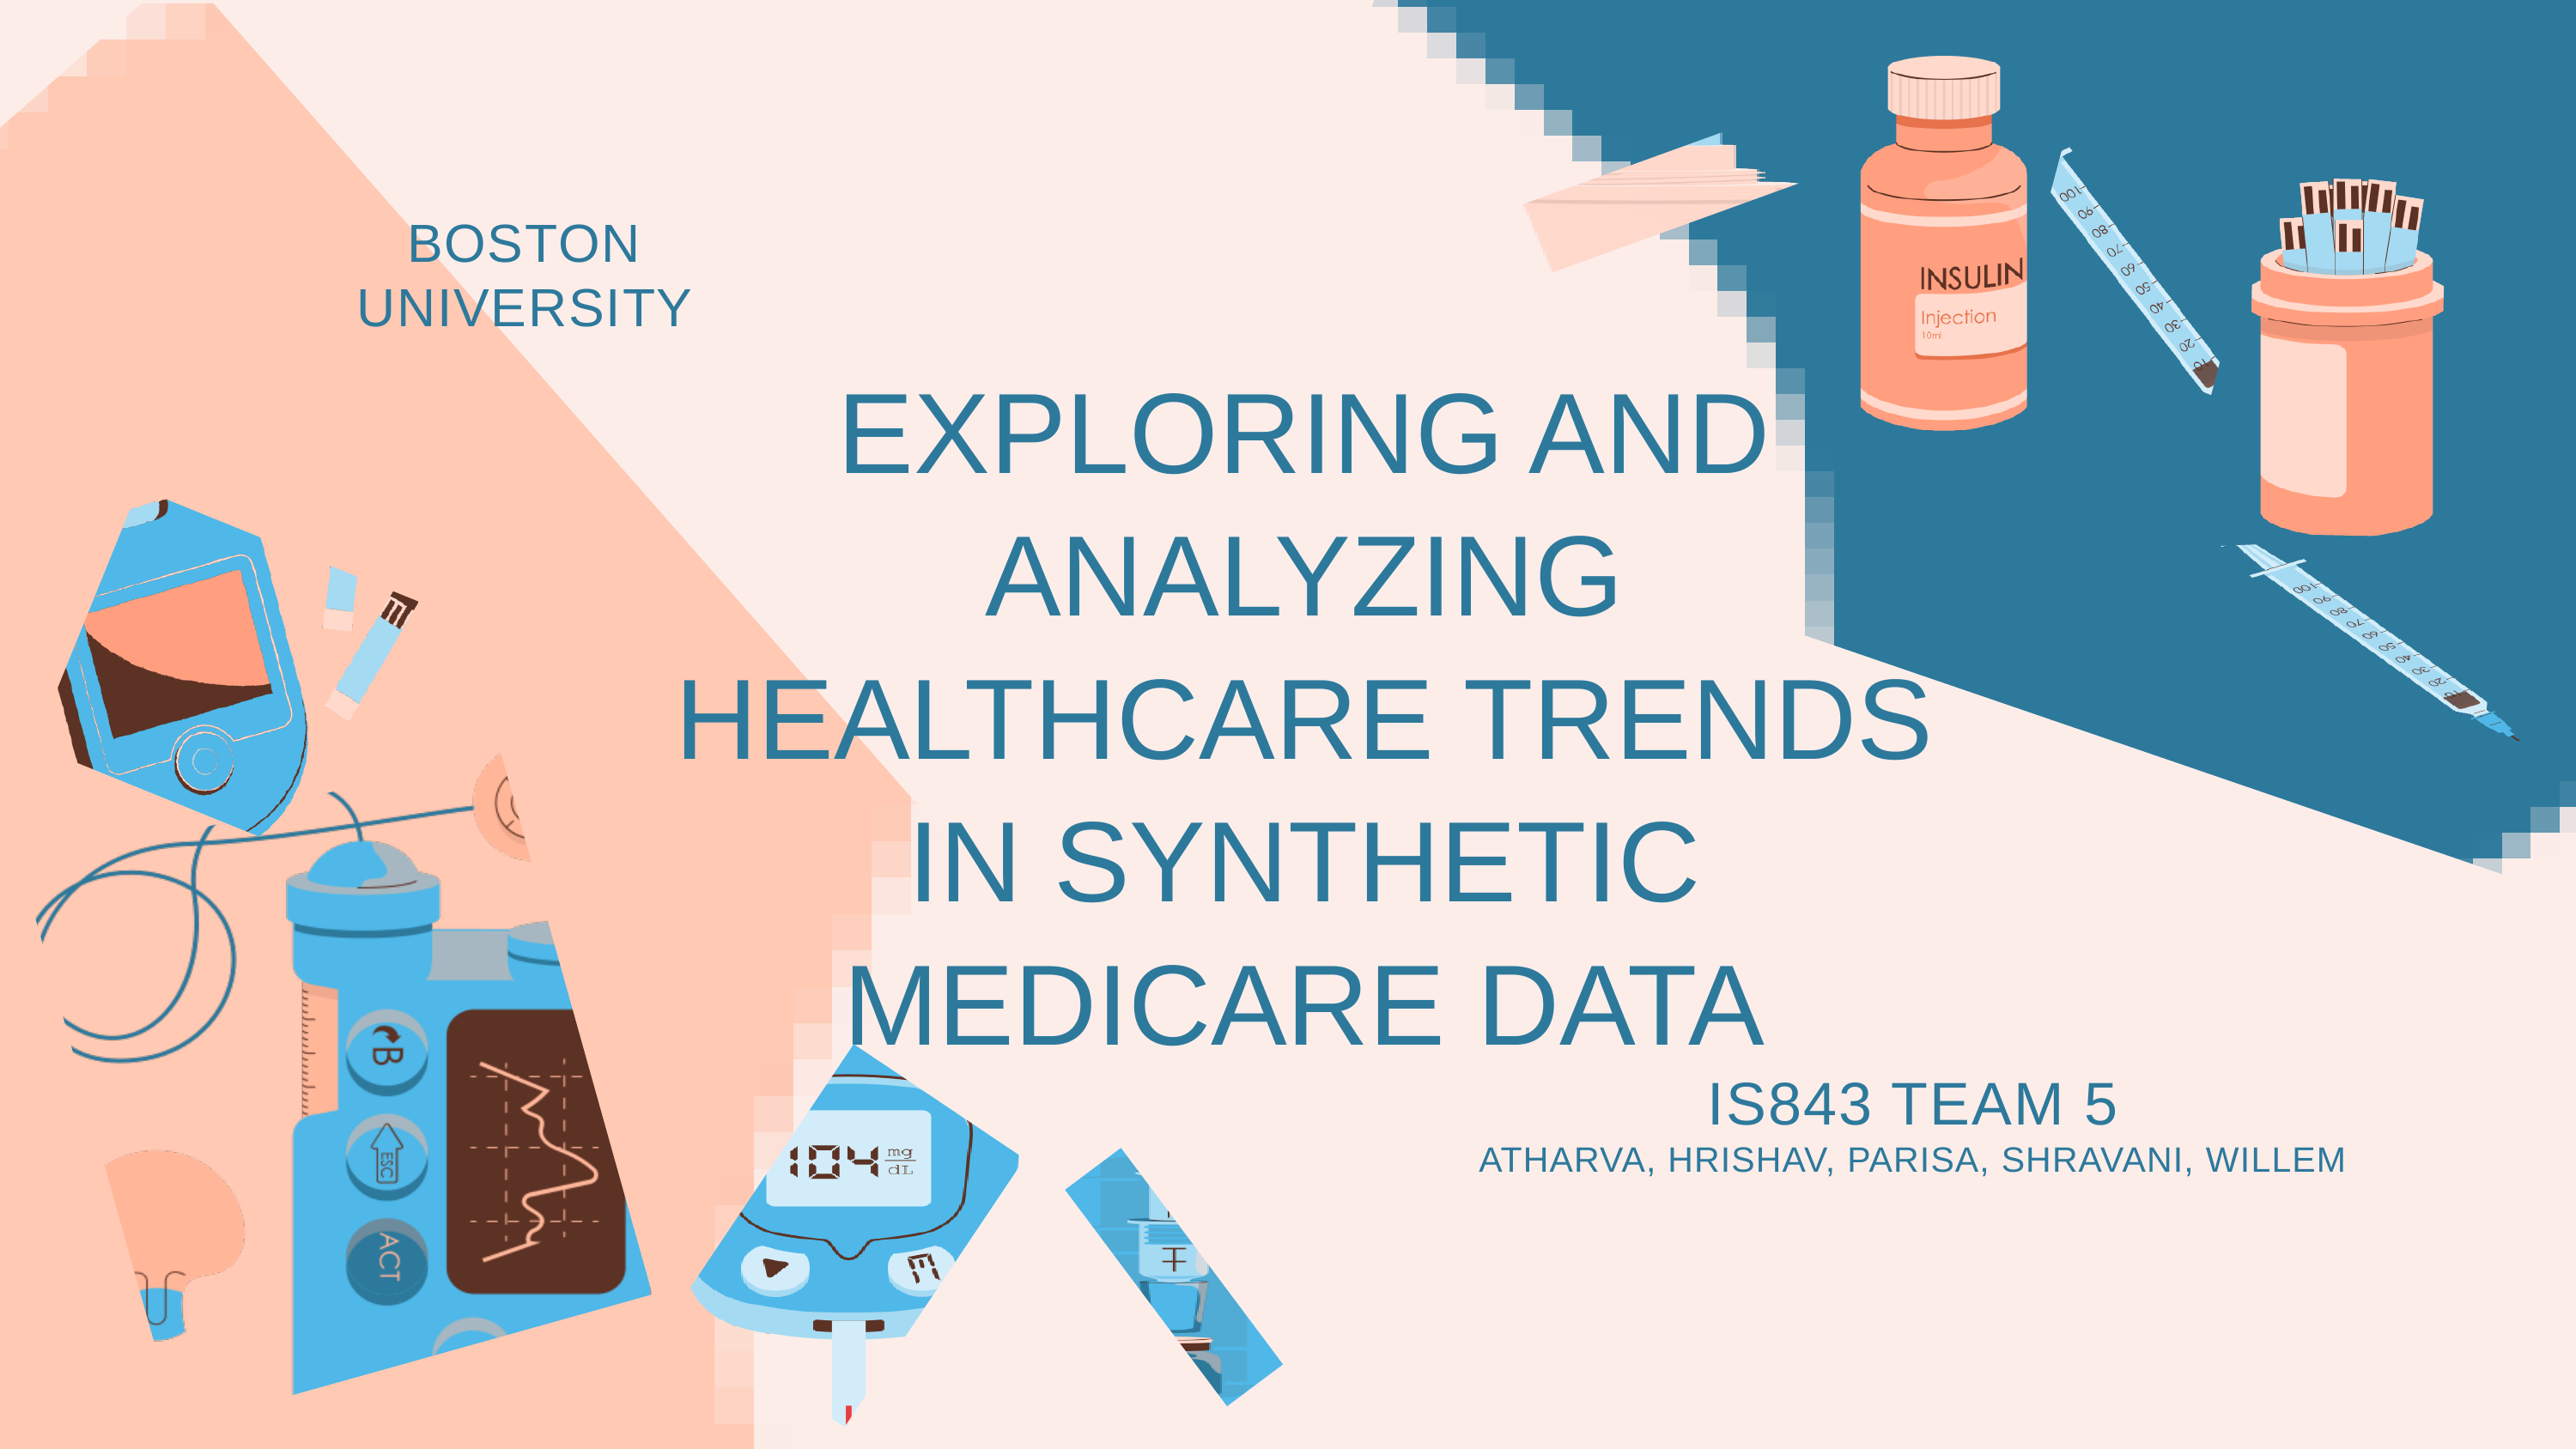

BOSTON UNIVERSITY

EXPLORING AND ANALYZING HEALTHCARE TRENDS IN SYNTHETIC MEDICARE DATA

IS843 TEAM 5

ATHARVA, HRISHAV, PARISA, SHRAVANI, WILLEM